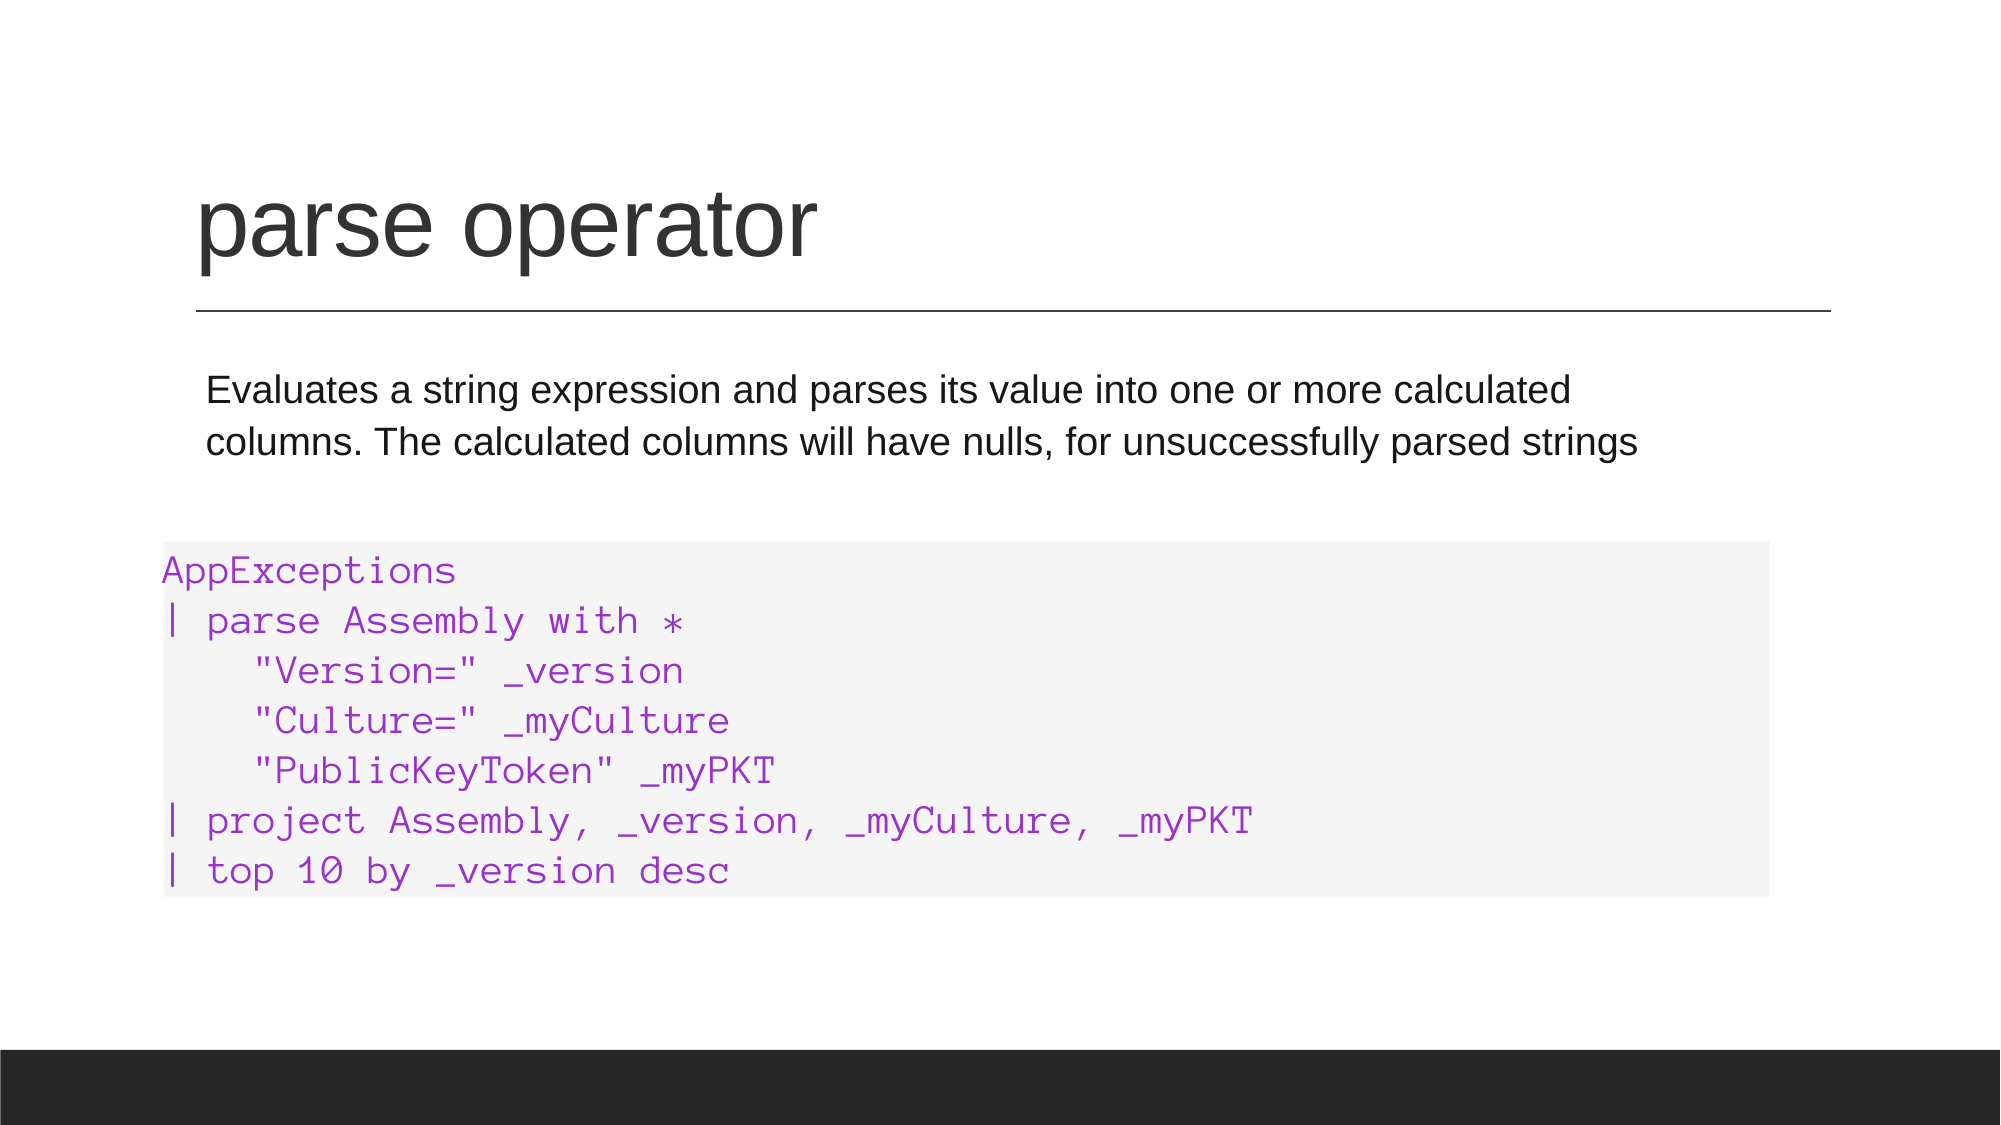

# parse operator
Evaluates a string expression and parses its value into one or more calculated columns. The calculated columns will have nulls, for unsuccessfully parsed strings
AppExceptions
| parse Assembly with *
    "Version=" _version
    "Culture=" _myCulture
    "PublicKeyToken" _myPKT
| project Assembly, _version, _myCulture, _myPKT
| top 10 by _version desc